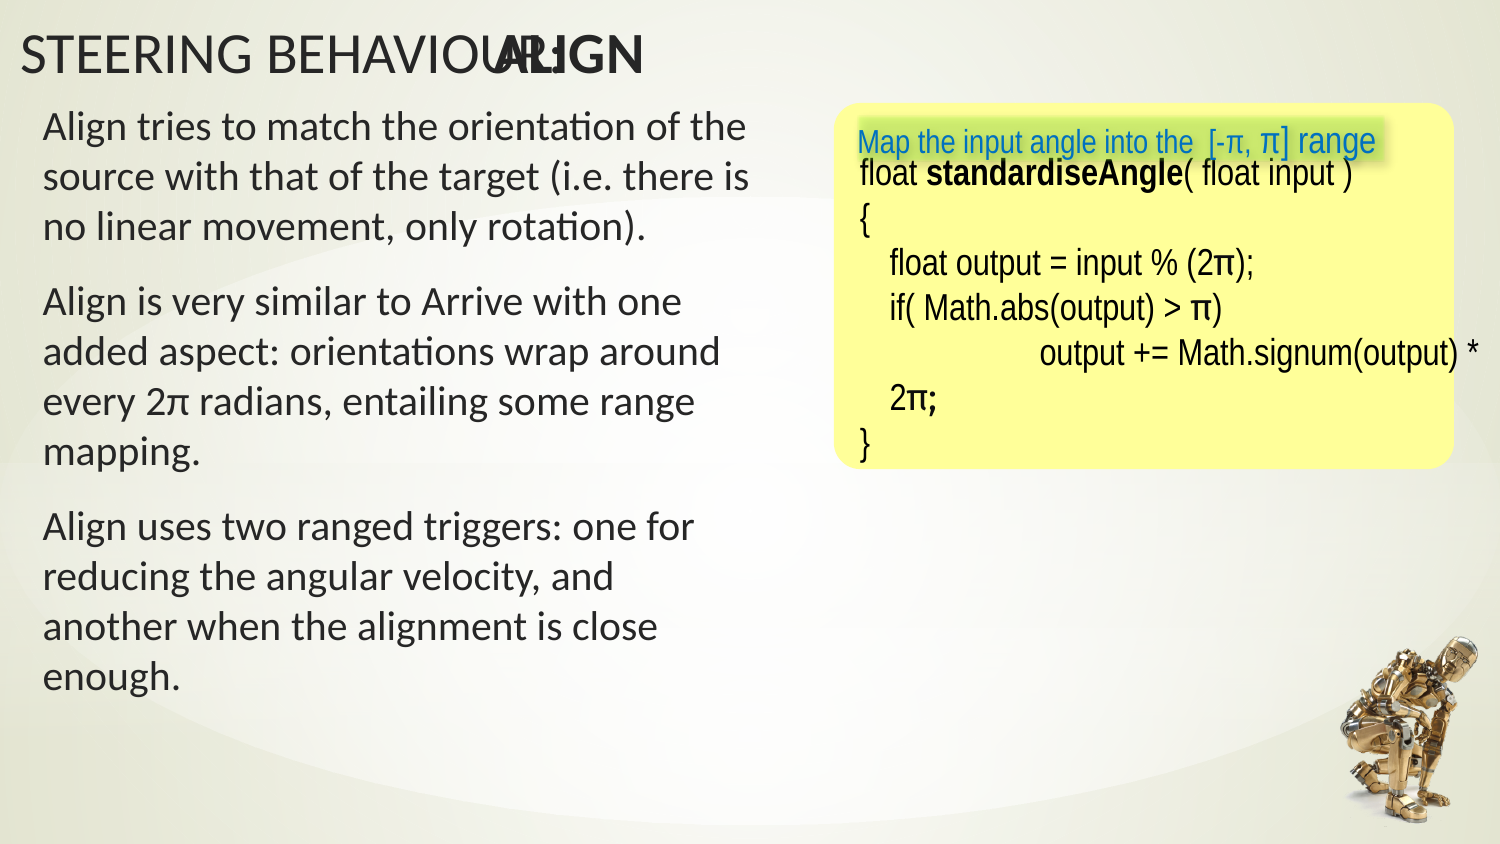

Align
Align tries to match the orientation of the source with that of the target (i.e. there is no linear movement, only rotation).

Align is very similar to Arrive with one added aspect: orientations wrap around every 2π radians, entailing some range mapping.

Align uses two ranged triggers: one for reducing the angular velocity, and another when the alignment is close enough.

Map the input angle into the  [-π, π] range
float standardiseAngle( float input )
{
	float output = input % (2π);
	if( Math.abs(output) > π)
		output += Math.signum(output) * 2π;
}